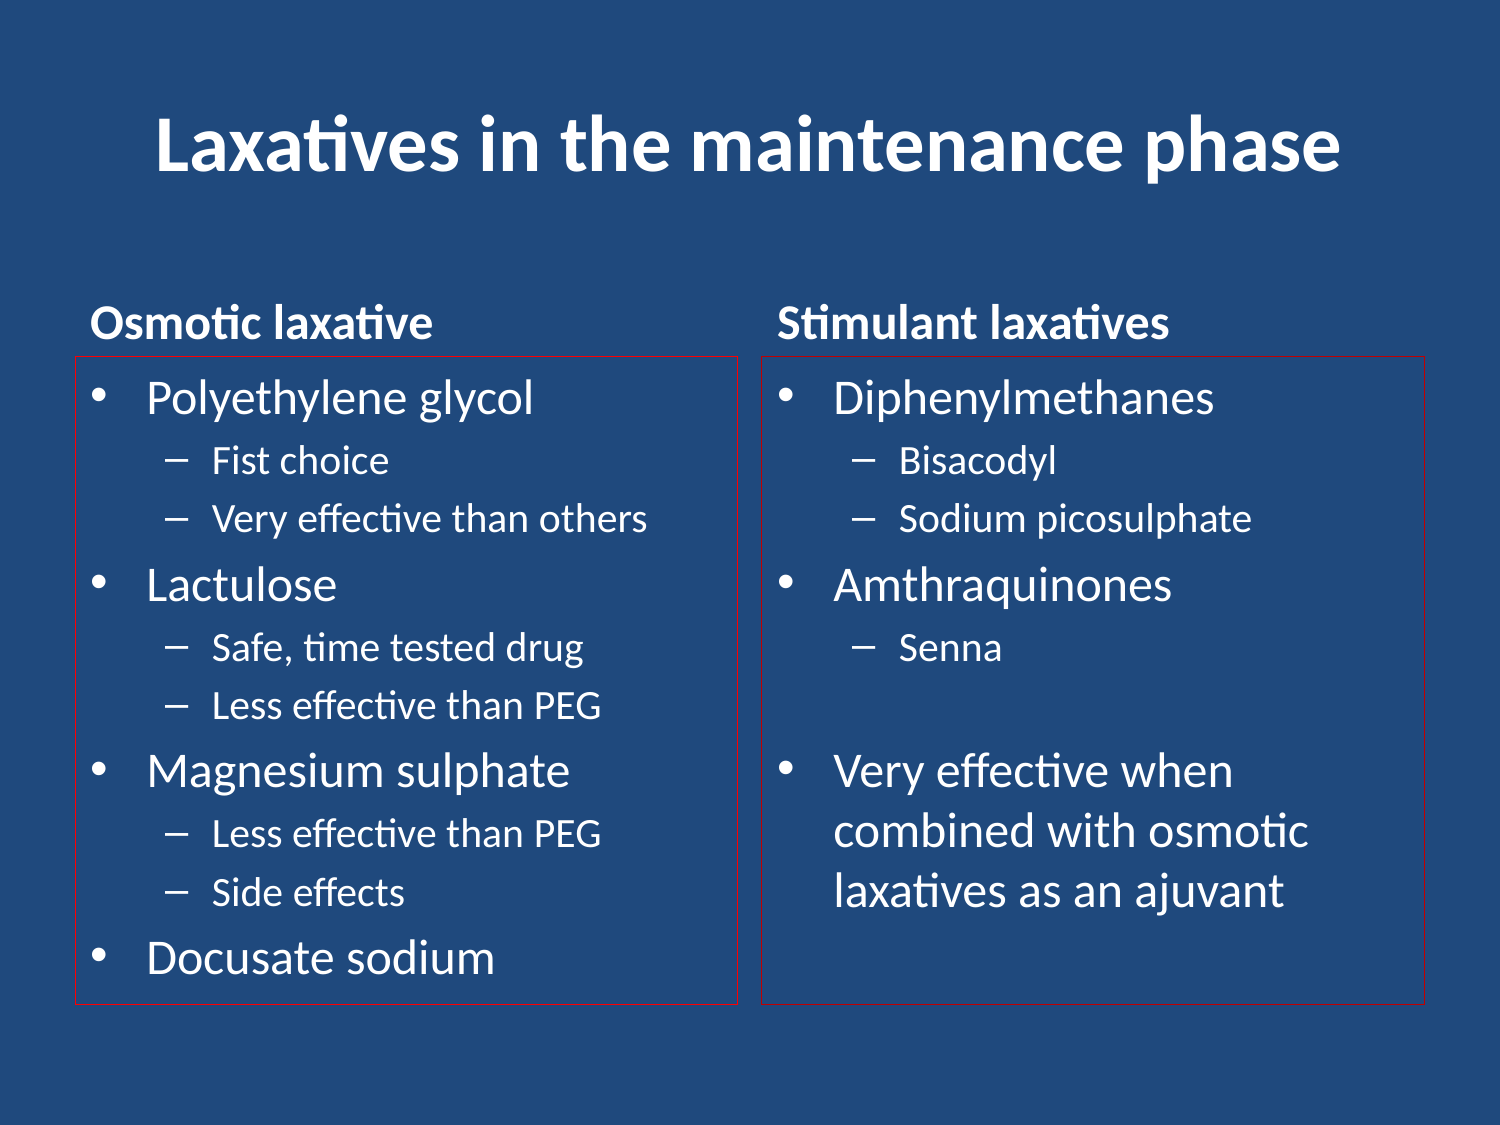

# Laxatives in the maintenance phase
Osmotic laxative
Stimulant laxatives
Polyethylene glycol
Fist choice
Very effective than others
Lactulose
Safe, time tested drug
Less effective than PEG
Magnesium sulphate
Less effective than PEG
Side effects
Docusate sodium

Diphenylmethanes
Bisacodyl
Sodium picosulphate
Amthraquinones
Senna

Very effective when combined with osmotic laxatives as an ajuvant